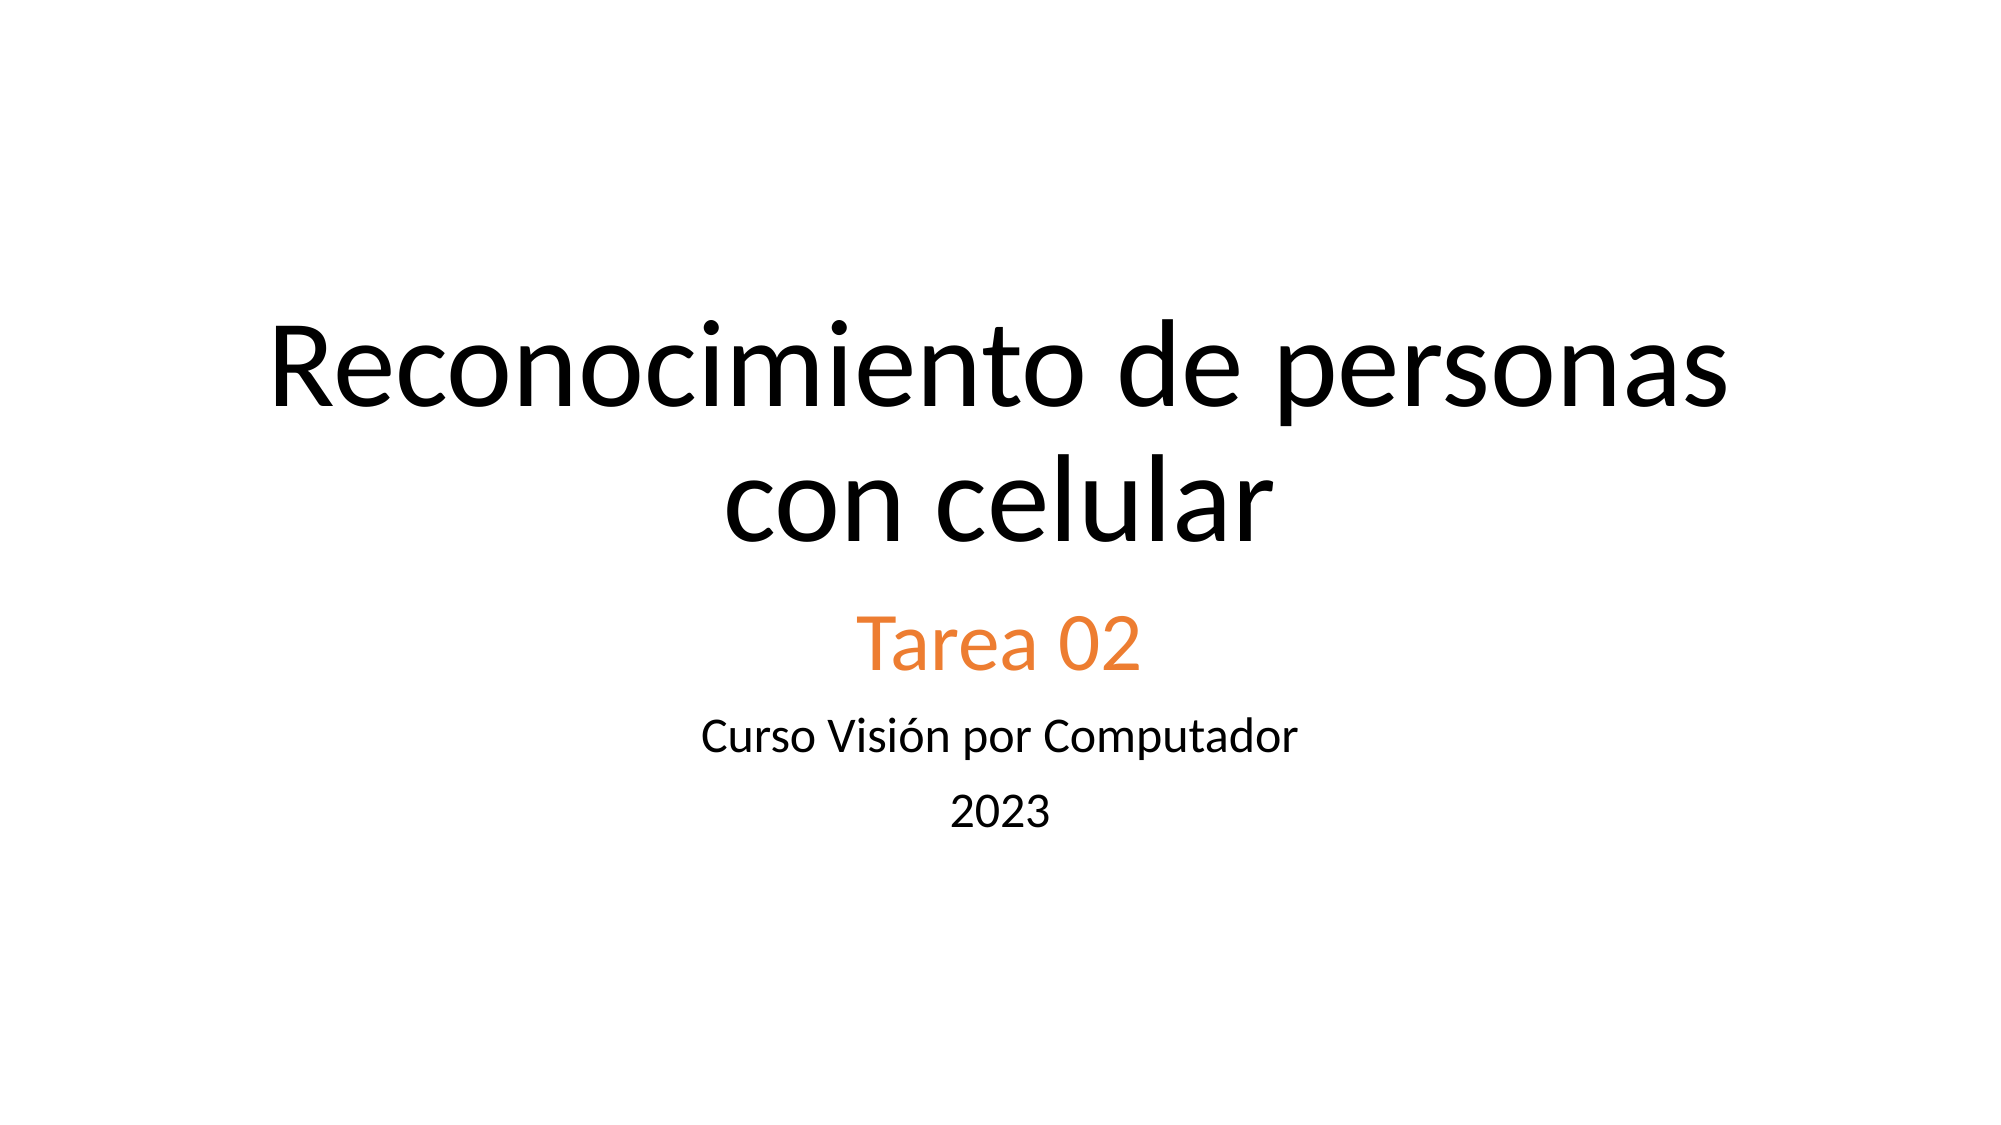

# Reconocimiento de personas con celular
Tarea 02
Curso Visión por Computador
2023